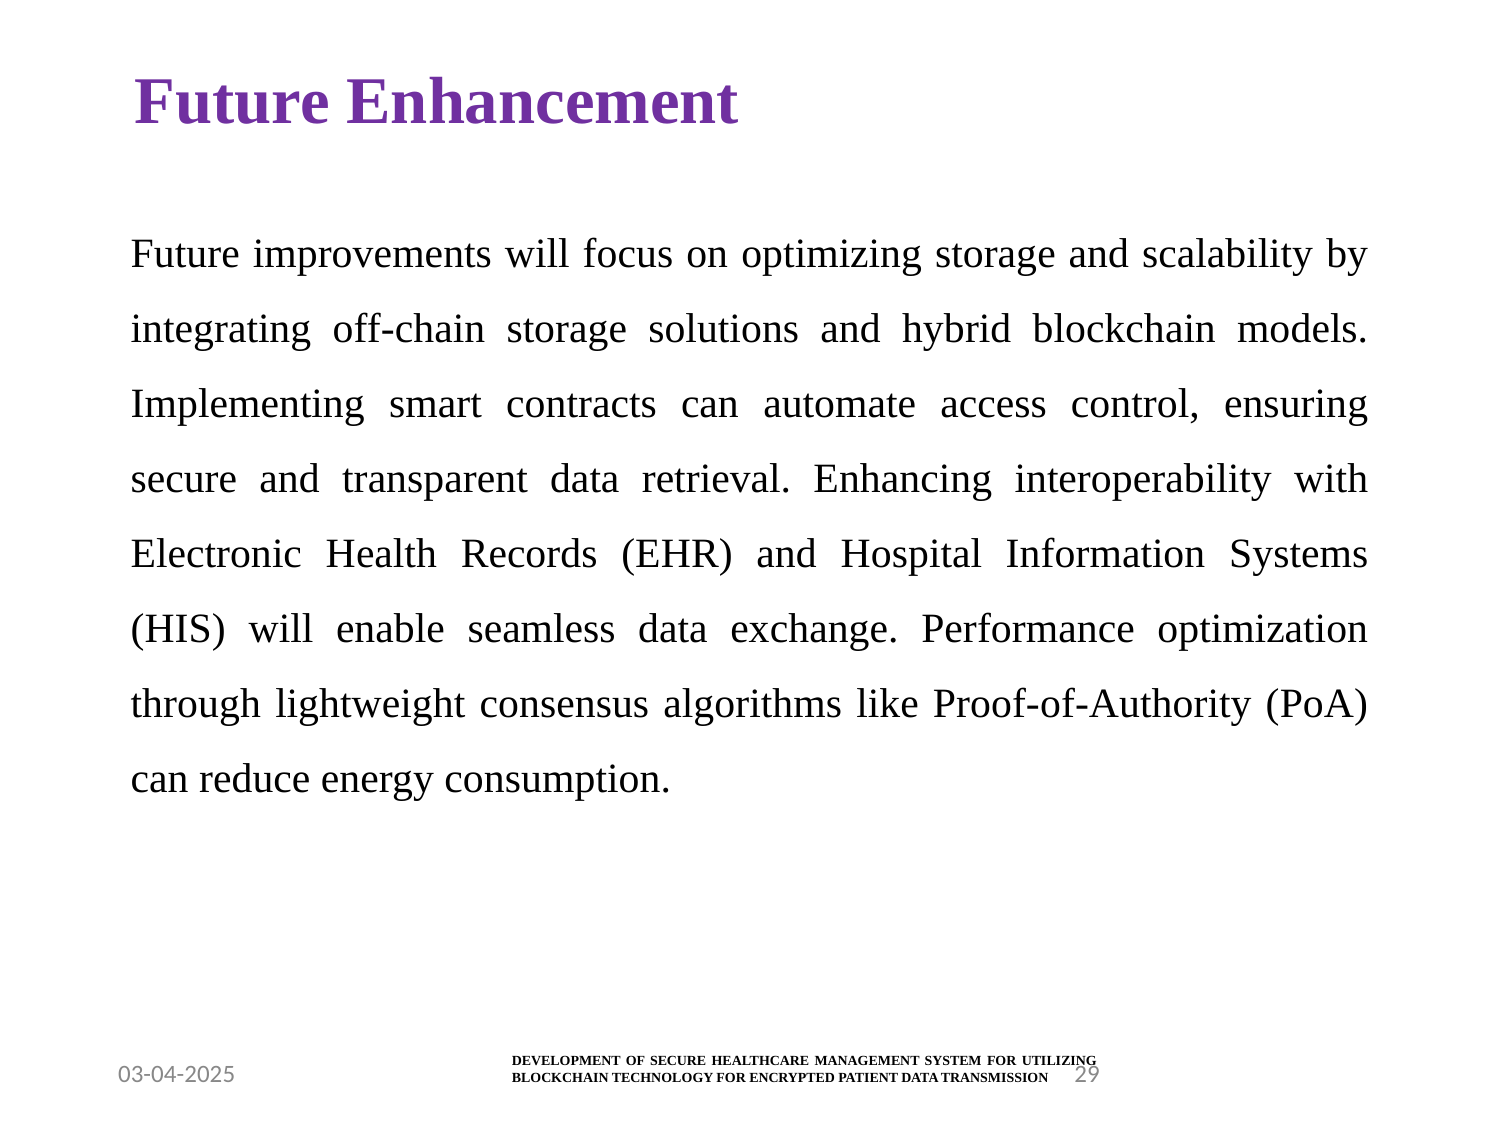

# Future Enhancement
Future improvements will focus on optimizing storage and scalability by integrating off-chain storage solutions and hybrid blockchain models. Implementing smart contracts can automate access control, ensuring secure and transparent data retrieval. Enhancing interoperability with Electronic Health Records (EHR) and Hospital Information Systems (HIS) will enable seamless data exchange. Performance optimization through lightweight consensus algorithms like Proof-of-Authority (PoA) can reduce energy consumption.
DEVELOPMENT OF SECURE HEALTHCARE MANAGEMENT SYSTEM FOR UTILIZING BLOCKCHAIN TECHNOLOGY FOR ENCRYPTED PATIENT DATA TRANSMISSION

03-04-2025
29